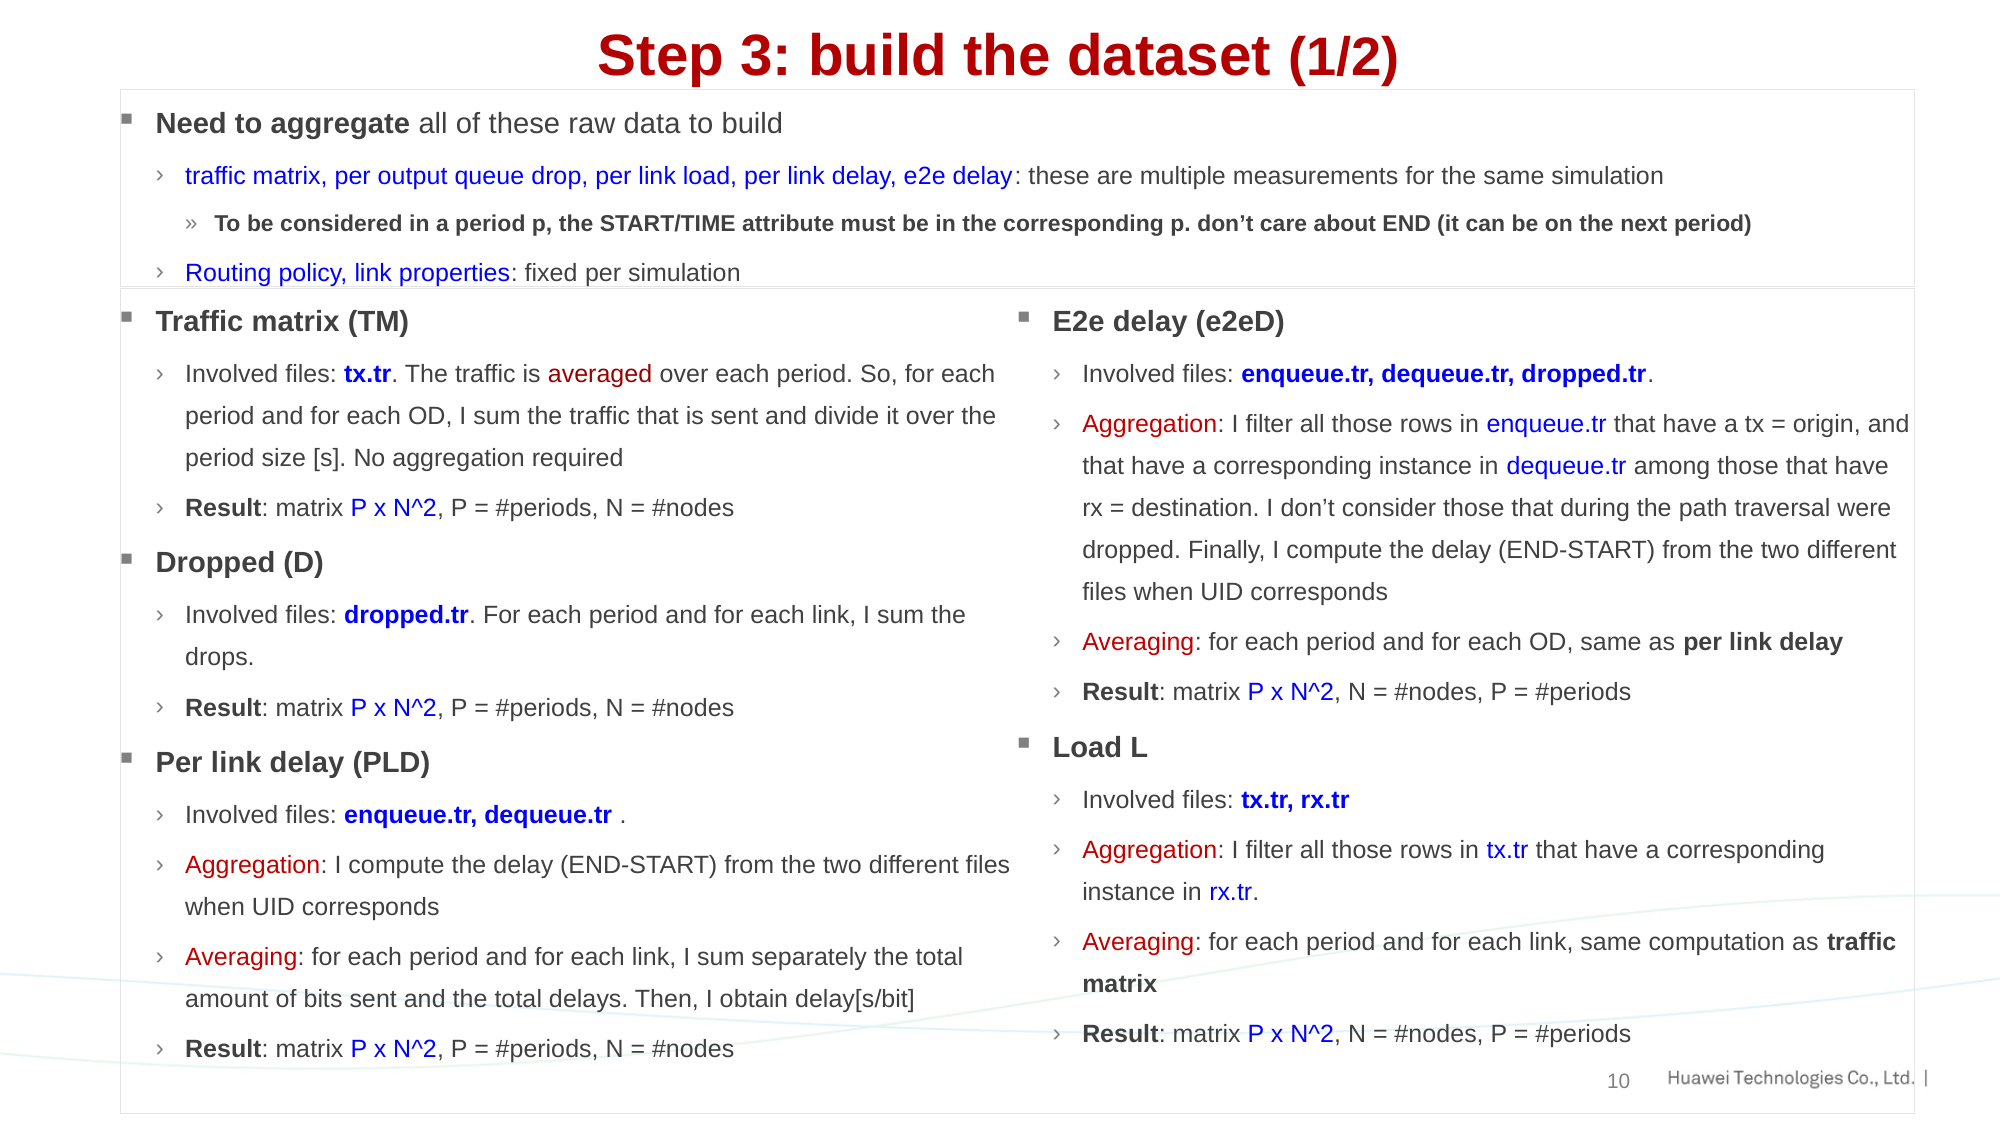

# Step 3: build the dataset (1/2)
Need to aggregate all of these raw data to build
traffic matrix, per output queue drop, per link load, per link delay, e2e delay: these are multiple measurements for the same simulation
To be considered in a period p, the START/TIME attribute must be in the corresponding p. don’t care about END (it can be on the next period)
Routing policy, link properties: fixed per simulation
Traffic matrix (TM)
Involved files: tx.tr. The traffic is averaged over each period. So, for each period and for each OD, I sum the traffic that is sent and divide it over the period size [s]. No aggregation required
Result: matrix P x N^2, P = #periods, N = #nodes
Dropped (D)
Involved files: dropped.tr. For each period and for each link, I sum the drops.
Result: matrix P x N^2, P = #periods, N = #nodes
Per link delay (PLD)
Involved files: enqueue.tr, dequeue.tr .
Aggregation: I compute the delay (END-START) from the two different files when UID corresponds
Averaging: for each period and for each link, I sum separately the total amount of bits sent and the total delays. Then, I obtain delay[s/bit]
Result: matrix P x N^2, P = #periods, N = #nodes
E2e delay (e2eD)
Involved files: enqueue.tr, dequeue.tr, dropped.tr.
Aggregation: I filter all those rows in enqueue.tr that have a tx = origin, and that have a corresponding instance in dequeue.tr among those that have rx = destination. I don’t consider those that during the path traversal were dropped. Finally, I compute the delay (END-START) from the two different files when UID corresponds
Averaging: for each period and for each OD, same as per link delay
Result: matrix P x N^2, N = #nodes, P = #periods
Load L
Involved files: tx.tr, rx.tr
Aggregation: I filter all those rows in tx.tr that have a corresponding instance in rx.tr.
Averaging: for each period and for each link, same computation as traffic matrix
Result: matrix P x N^2, N = #nodes, P = #periods